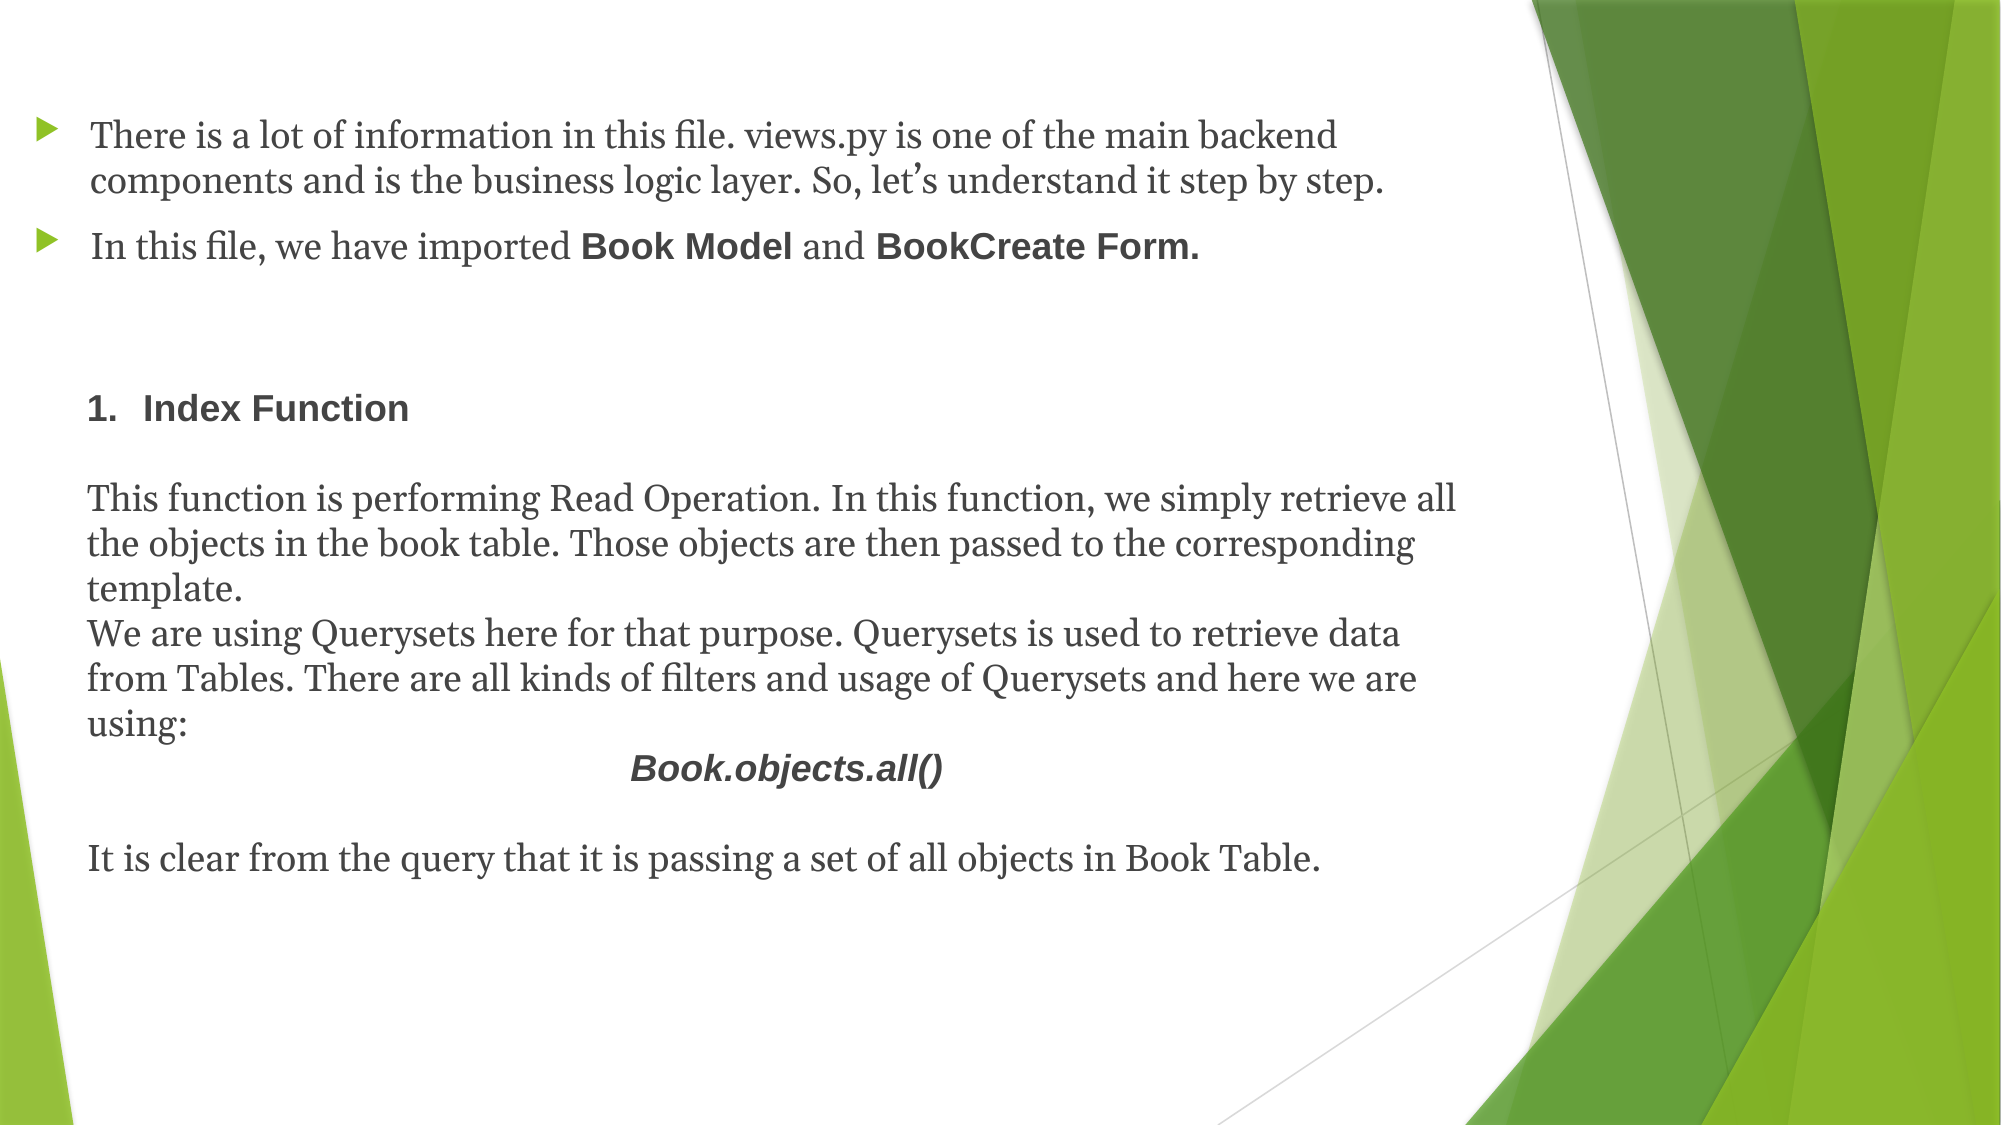

There is a lot of information in this file. views.py is one of the main backend components and is the business logic layer. So, let’s understand it step by step.
In this file, we have imported Book Model and BookCreate Form.

Index Function

This function is performing Read Operation. In this function, we simply retrieve all the objects in the book table. Those objects are then passed to the corresponding template.
We are using Querysets here for that purpose. Querysets is used to retrieve data from Tables. There are all kinds of filters and usage of Querysets and here we are using:
Book.objects.all()

It is clear from the query that it is passing a set of all objects in Book Table.